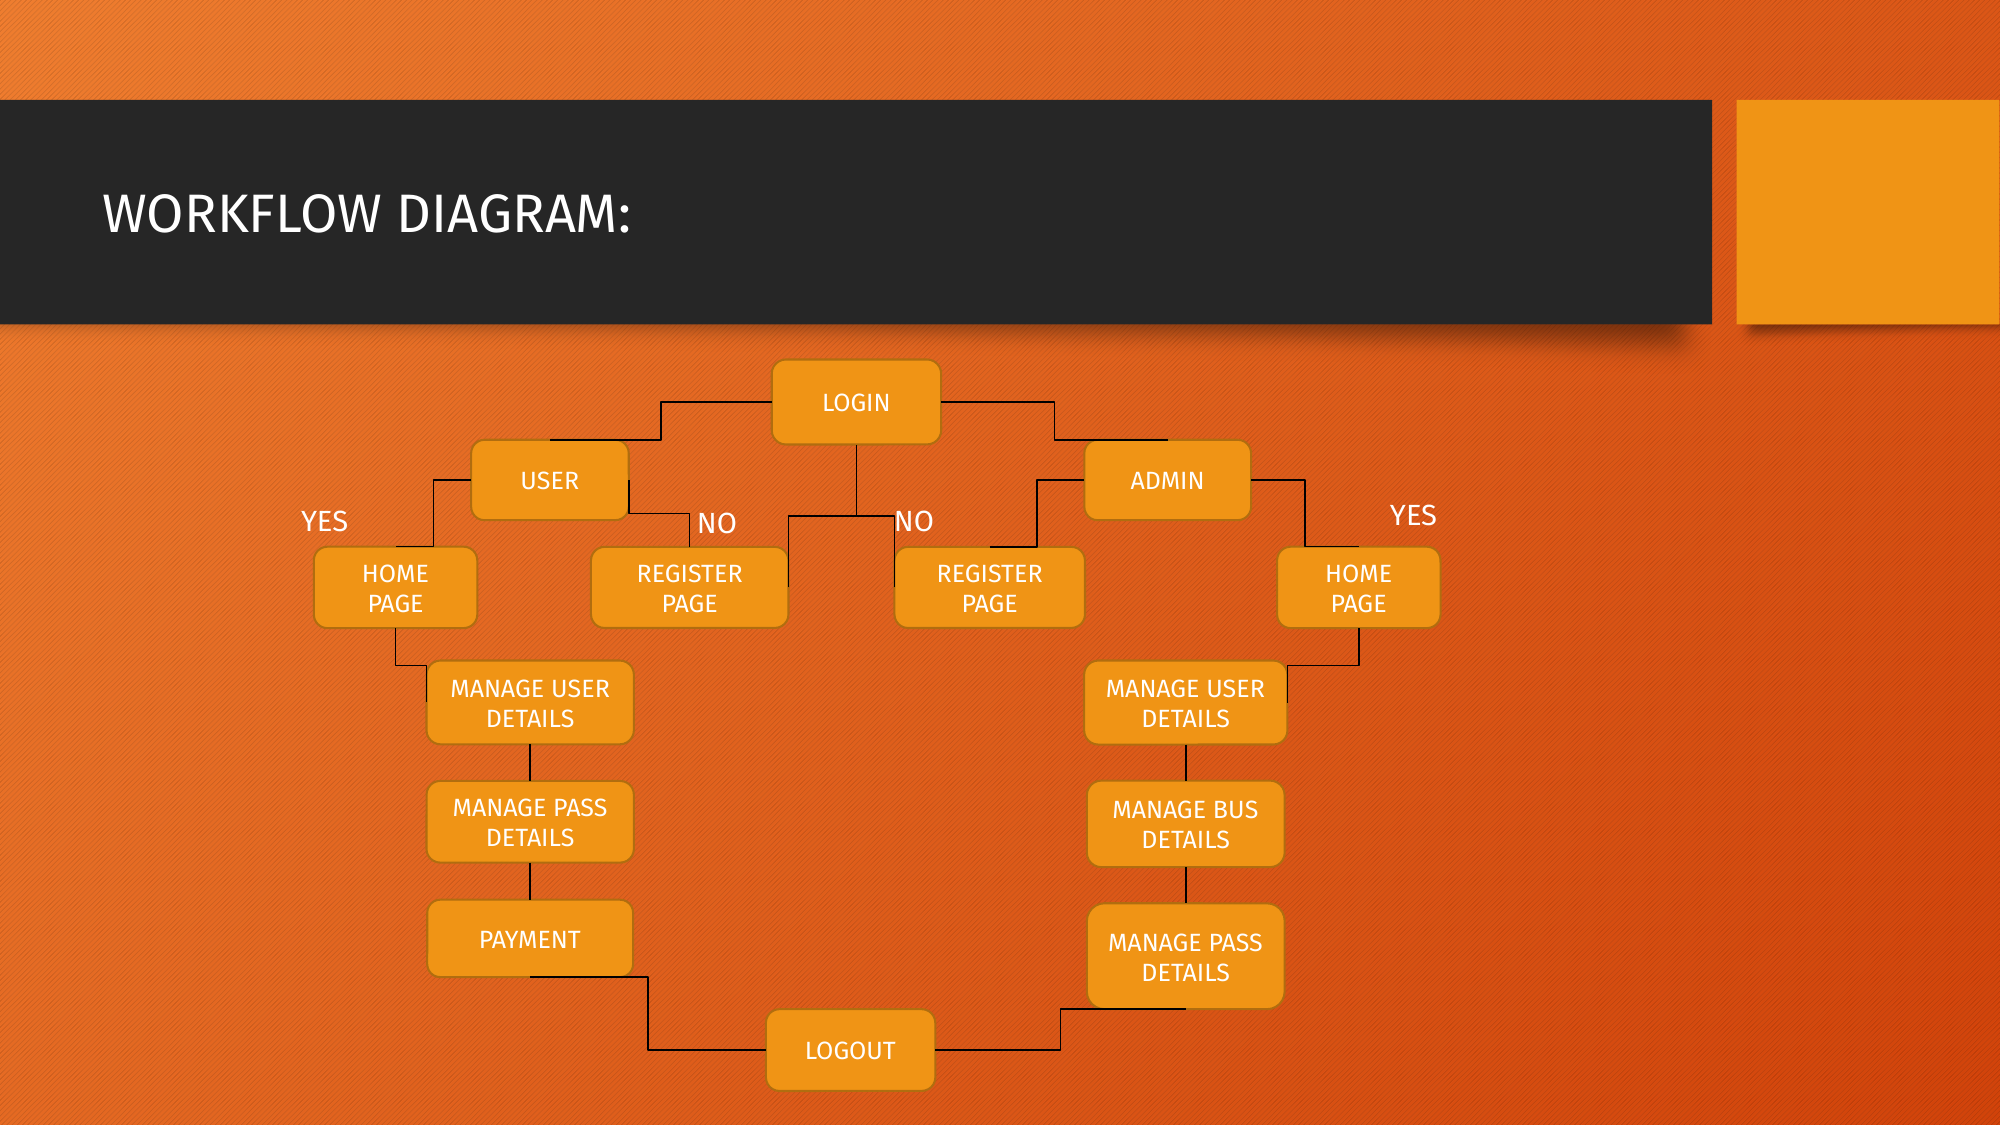

# WORKFLOW DIAGRAM:
LOGIN
ADMIN
USER
HOME PAGE
HOME PAGE
REGISTER PAGE
REGISTER PAGE
MANAGE USER DETAILS
MANAGE USER DETAILS
MANAGE BUS DETAILS
MANAGE PASS DETAILS
PAYMENT
MANAGE PASS DETAILS
LOGOUT
YES
YES
NO
NO